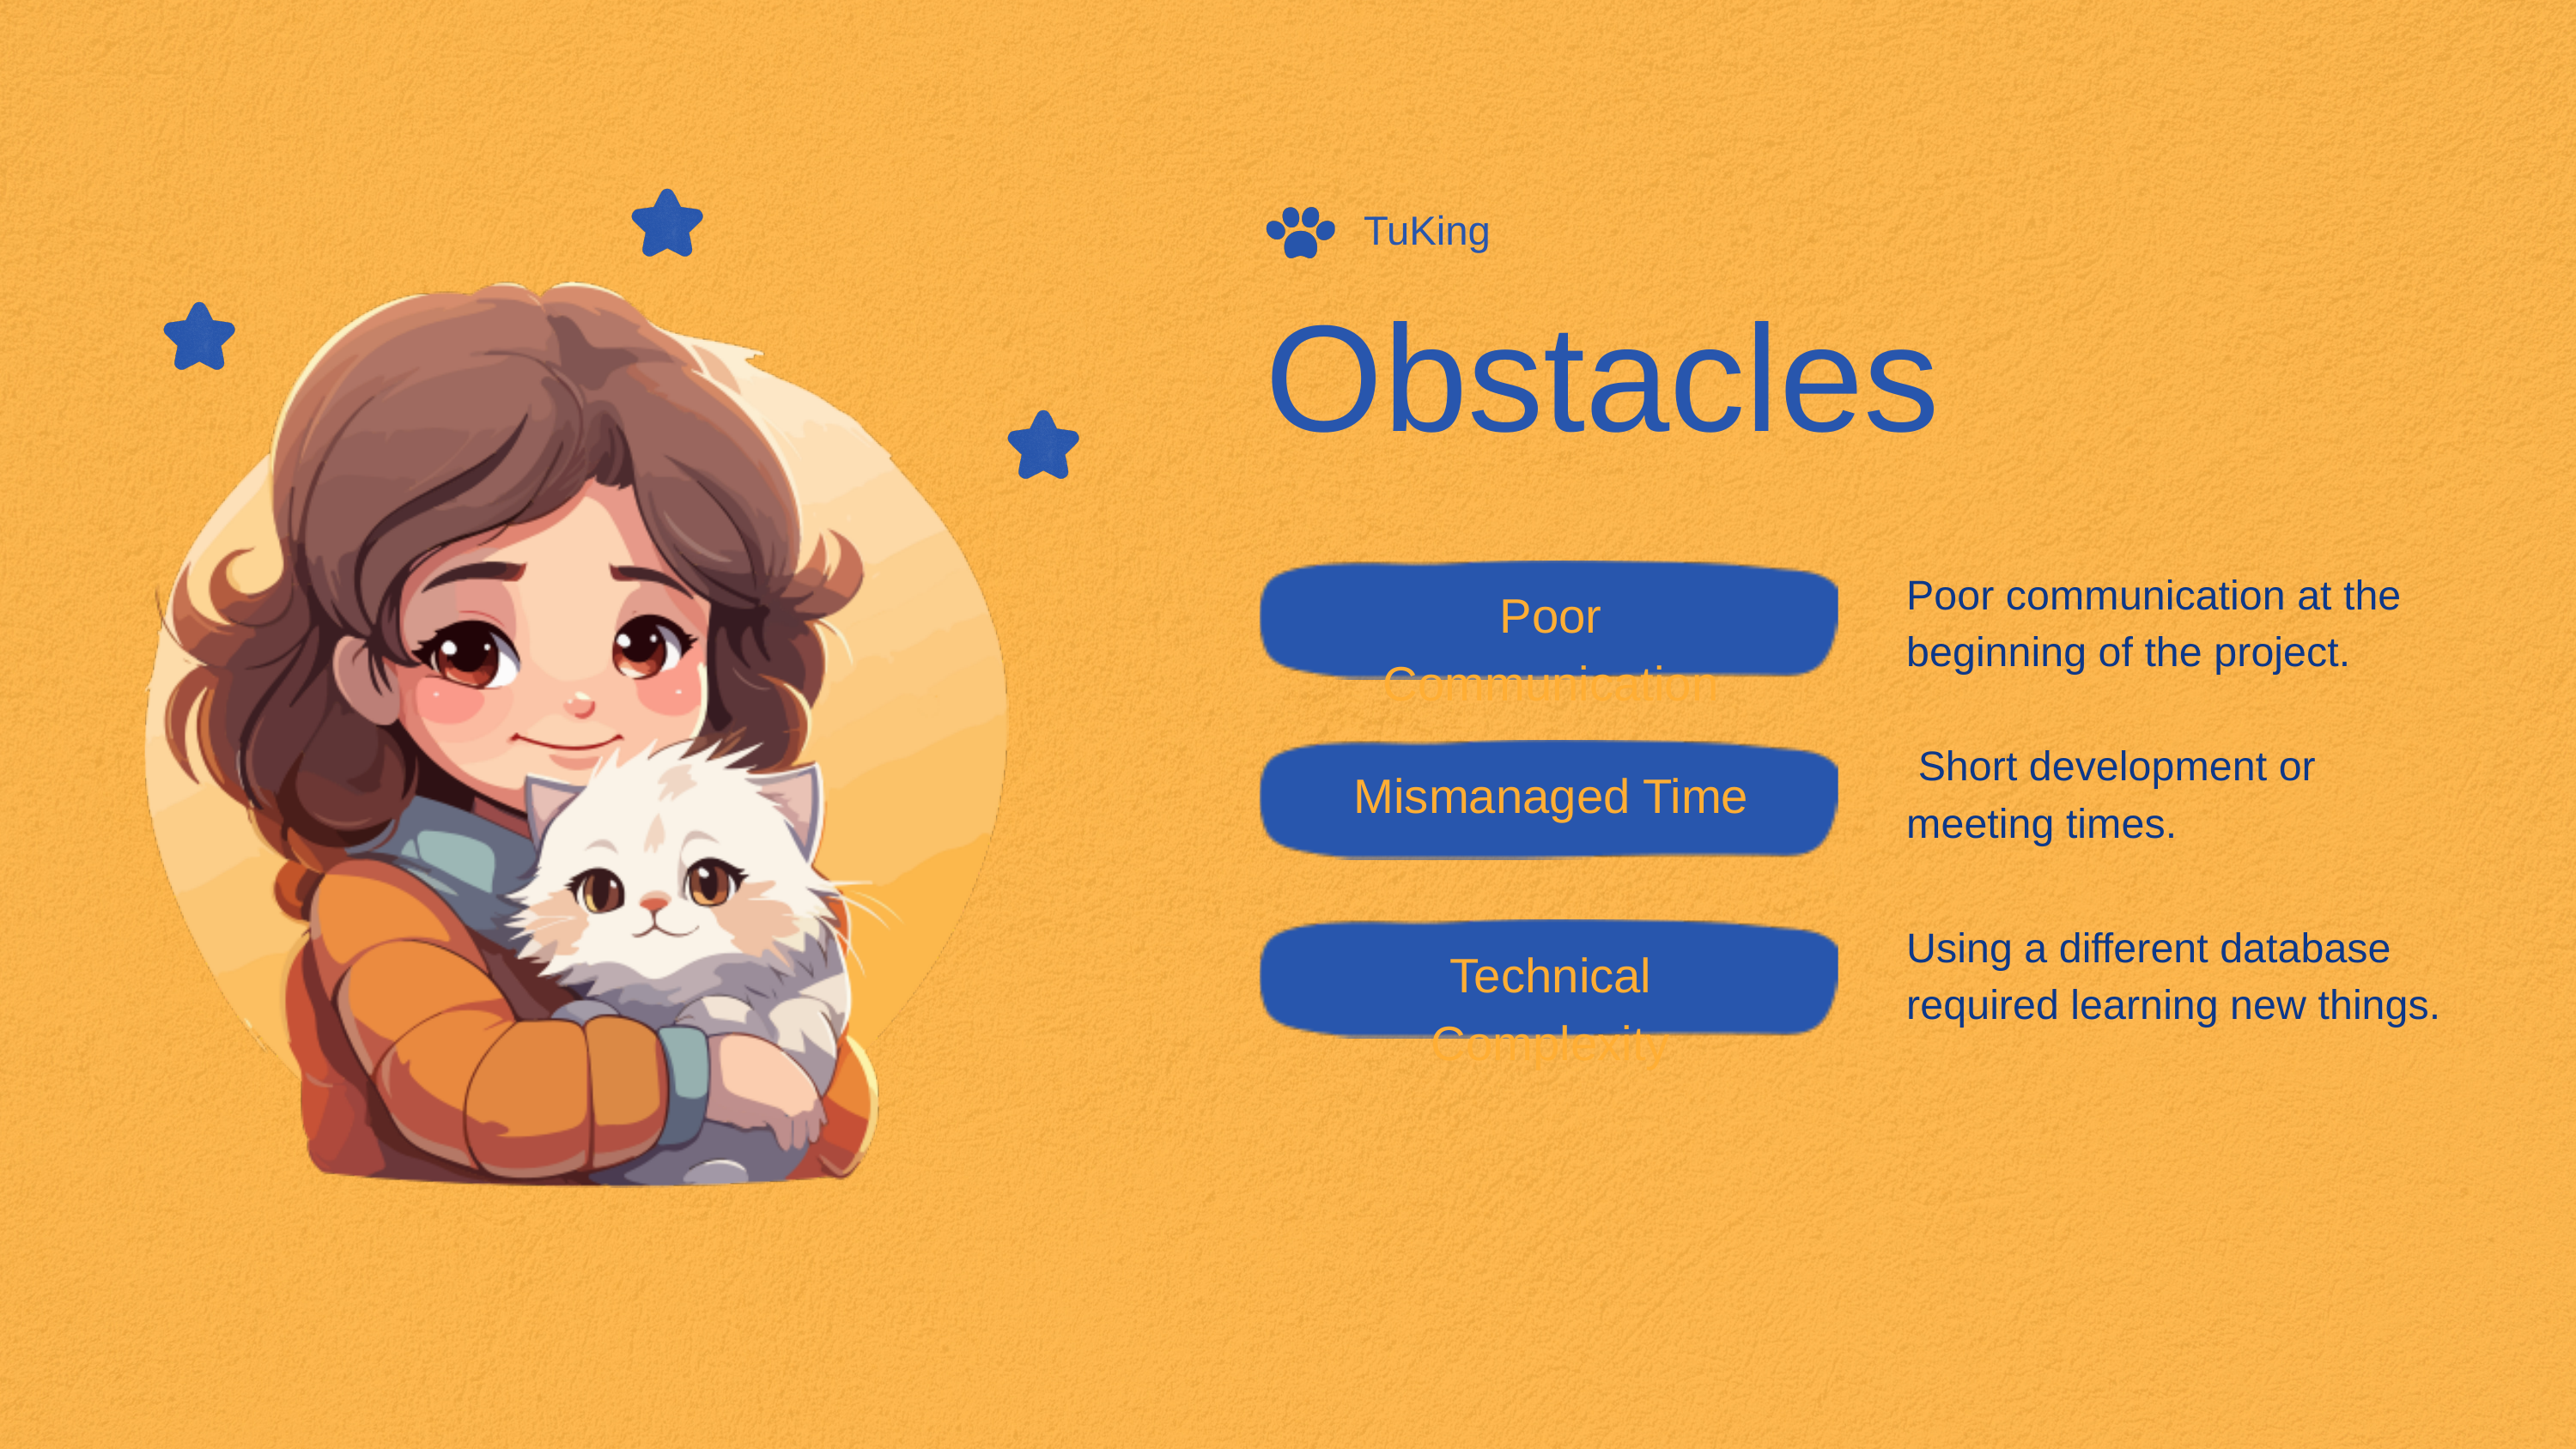

TuKing

Obstacles

Poor communication at the beginning of the project.
Poor Communication
 Short development or meeting times.

Mismanaged Time
Using a different database required learning new things.

Technical Complexity